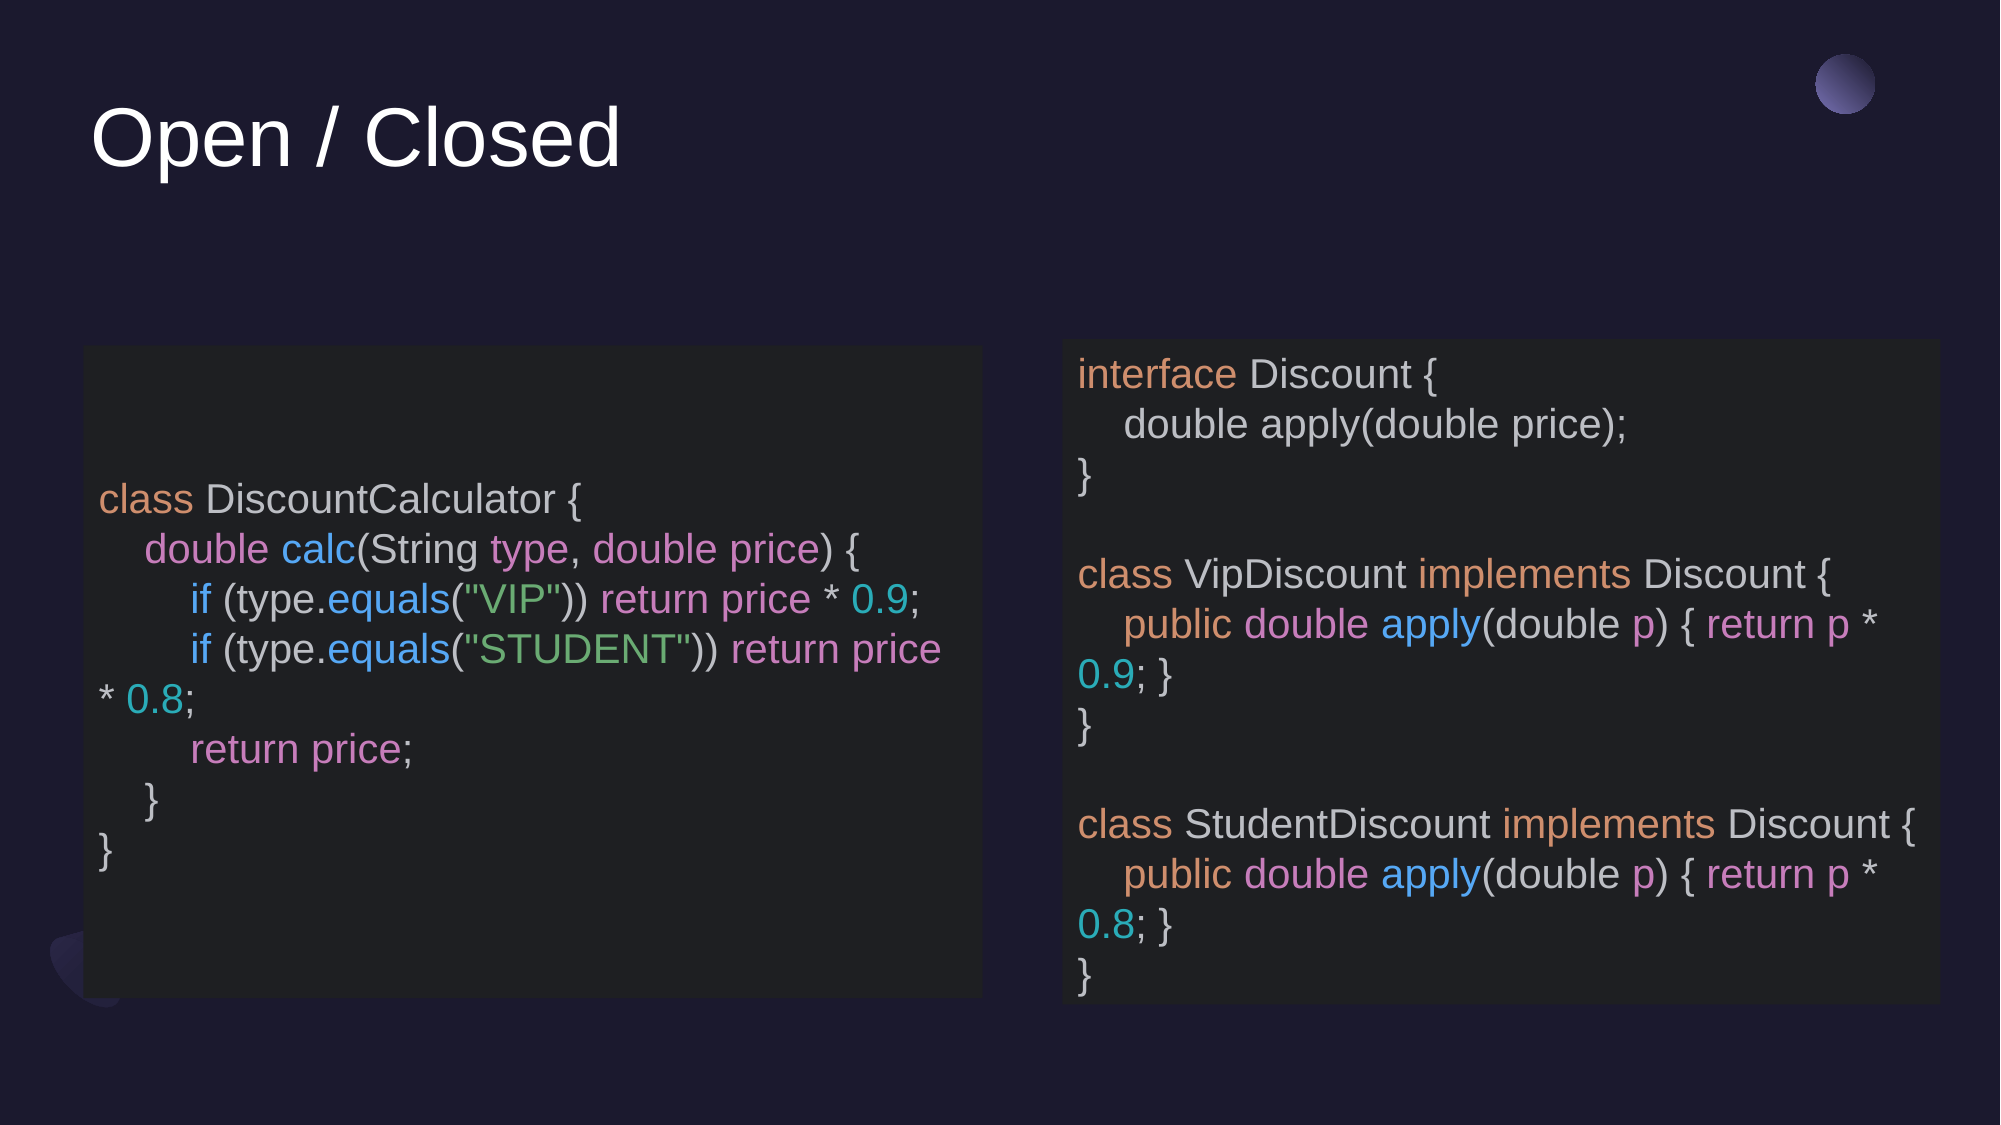

# Open / Closed
interface Discount {
    double apply(double price);
}
class VipDiscount implements Discount {
    public double apply(double p) { return p * 0.9; }
}
class StudentDiscount implements Discount {
    public double apply(double p) { return p * 0.8; }
}
class DiscountCalculator {
    double calc(String type, double price) {
        if (type.equals("VIP")) return price * 0.9;
        if (type.equals("STUDENT")) return price * 0.8;
        return price;
    }
}